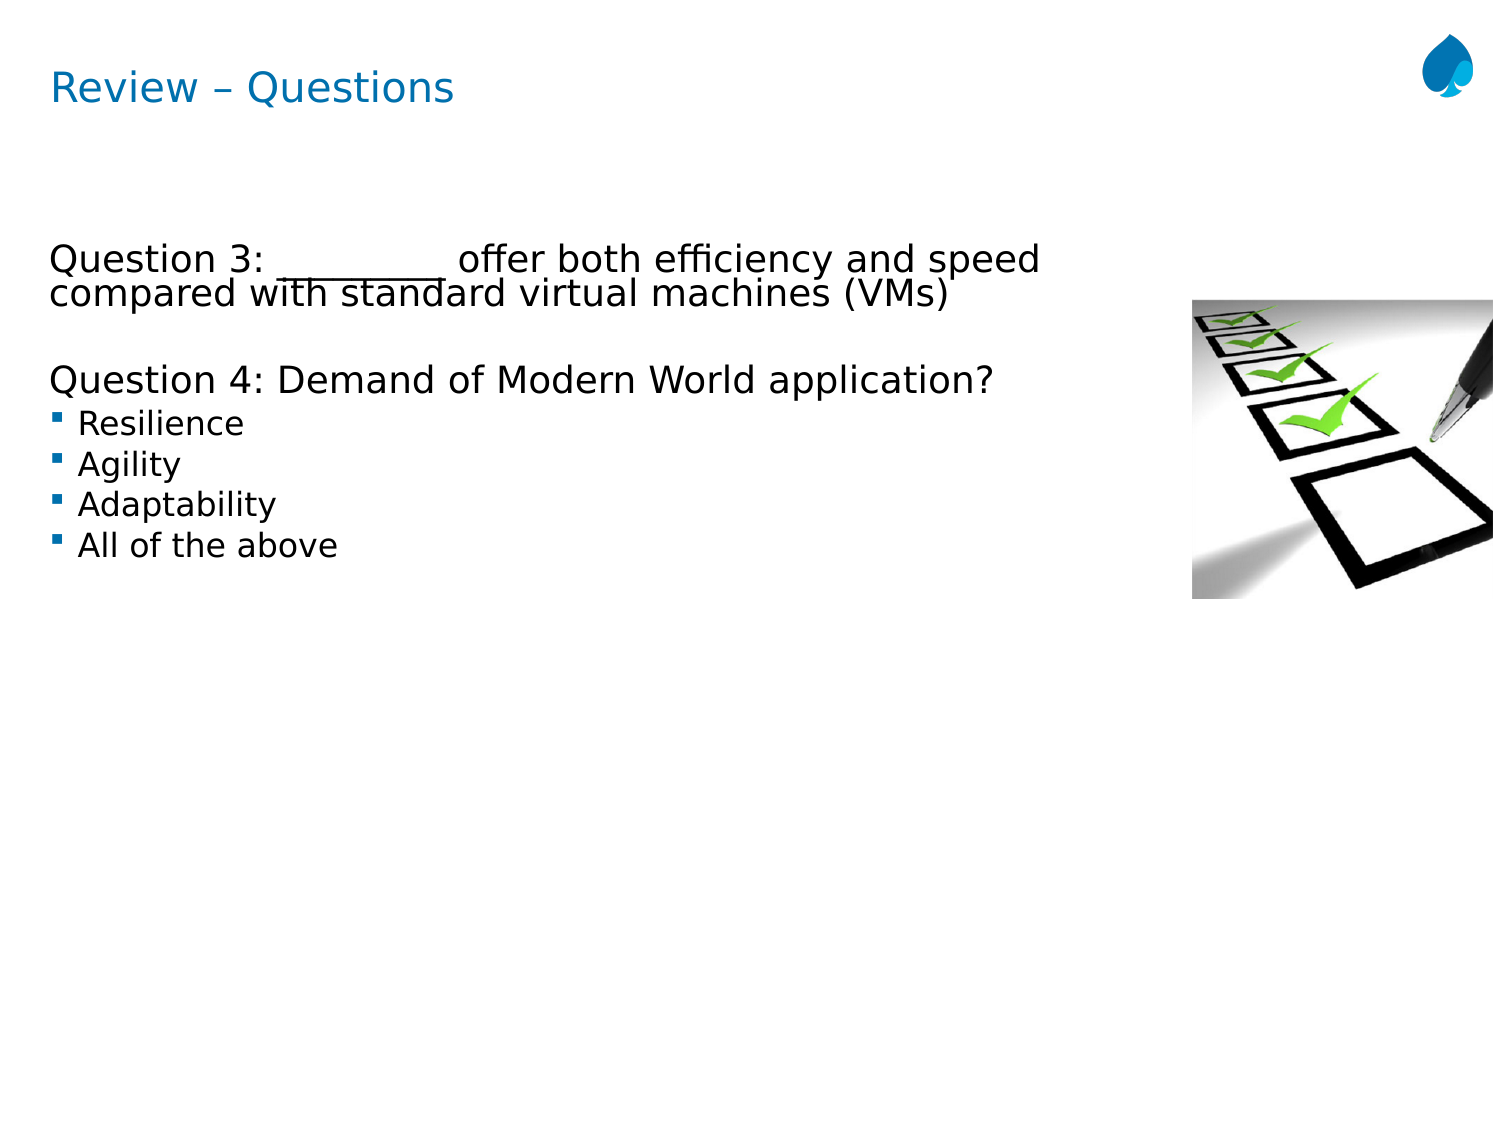

# Review – Questions
Question 3: _________ offer both efficiency and speed compared with standard virtual machines (VMs)

Question 4: Demand of Modern World application?
Resilience
Agility
Adaptability
All of the above